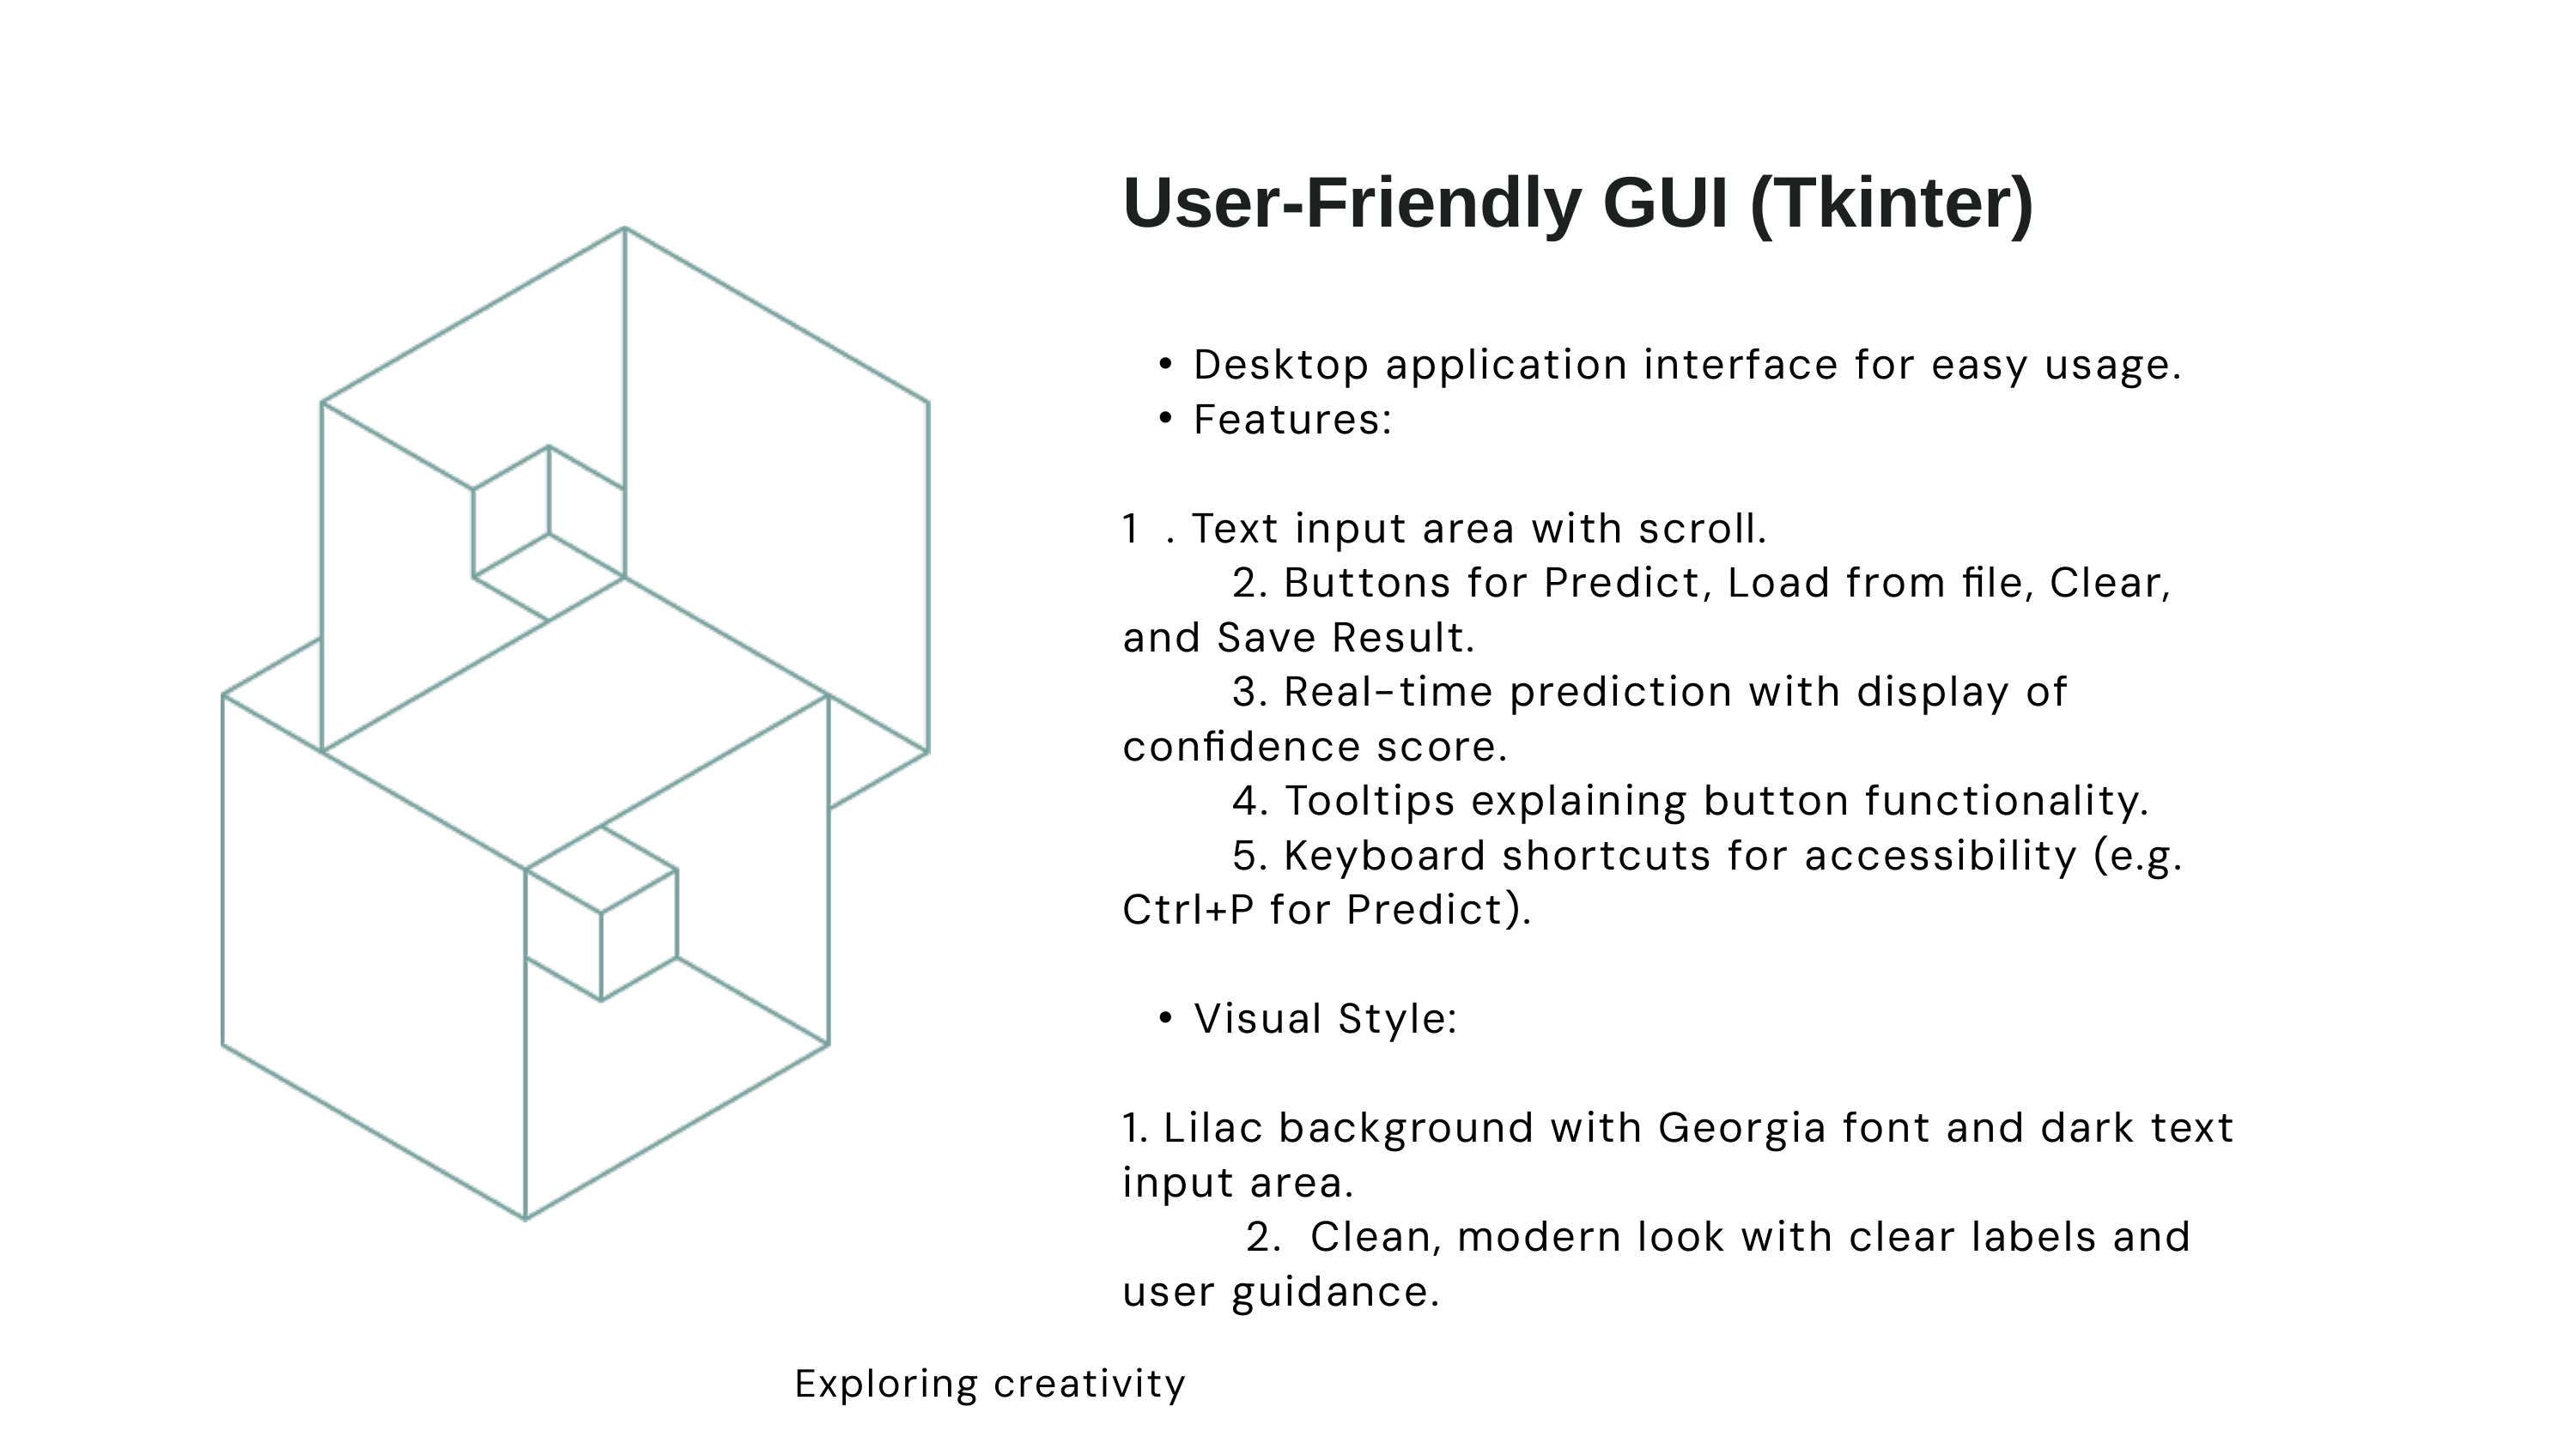

User-Friendly GUI (Tkinter)
Desktop application interface for easy usage.
Features:

1  . Text input area with scroll.
        2. Buttons for Predict, Load from file, Clear, and Save Result.
        3. Real-time prediction with display of confidence score.
        4. Tooltips explaining button functionality.
        5. Keyboard shortcuts for accessibility (e.g. Ctrl+P for Predict).

Visual Style:

1. Lilac background with Georgia font and dark text input area.
         2.  Clean, modern look with clear labels and user guidance.

Exploring creativity